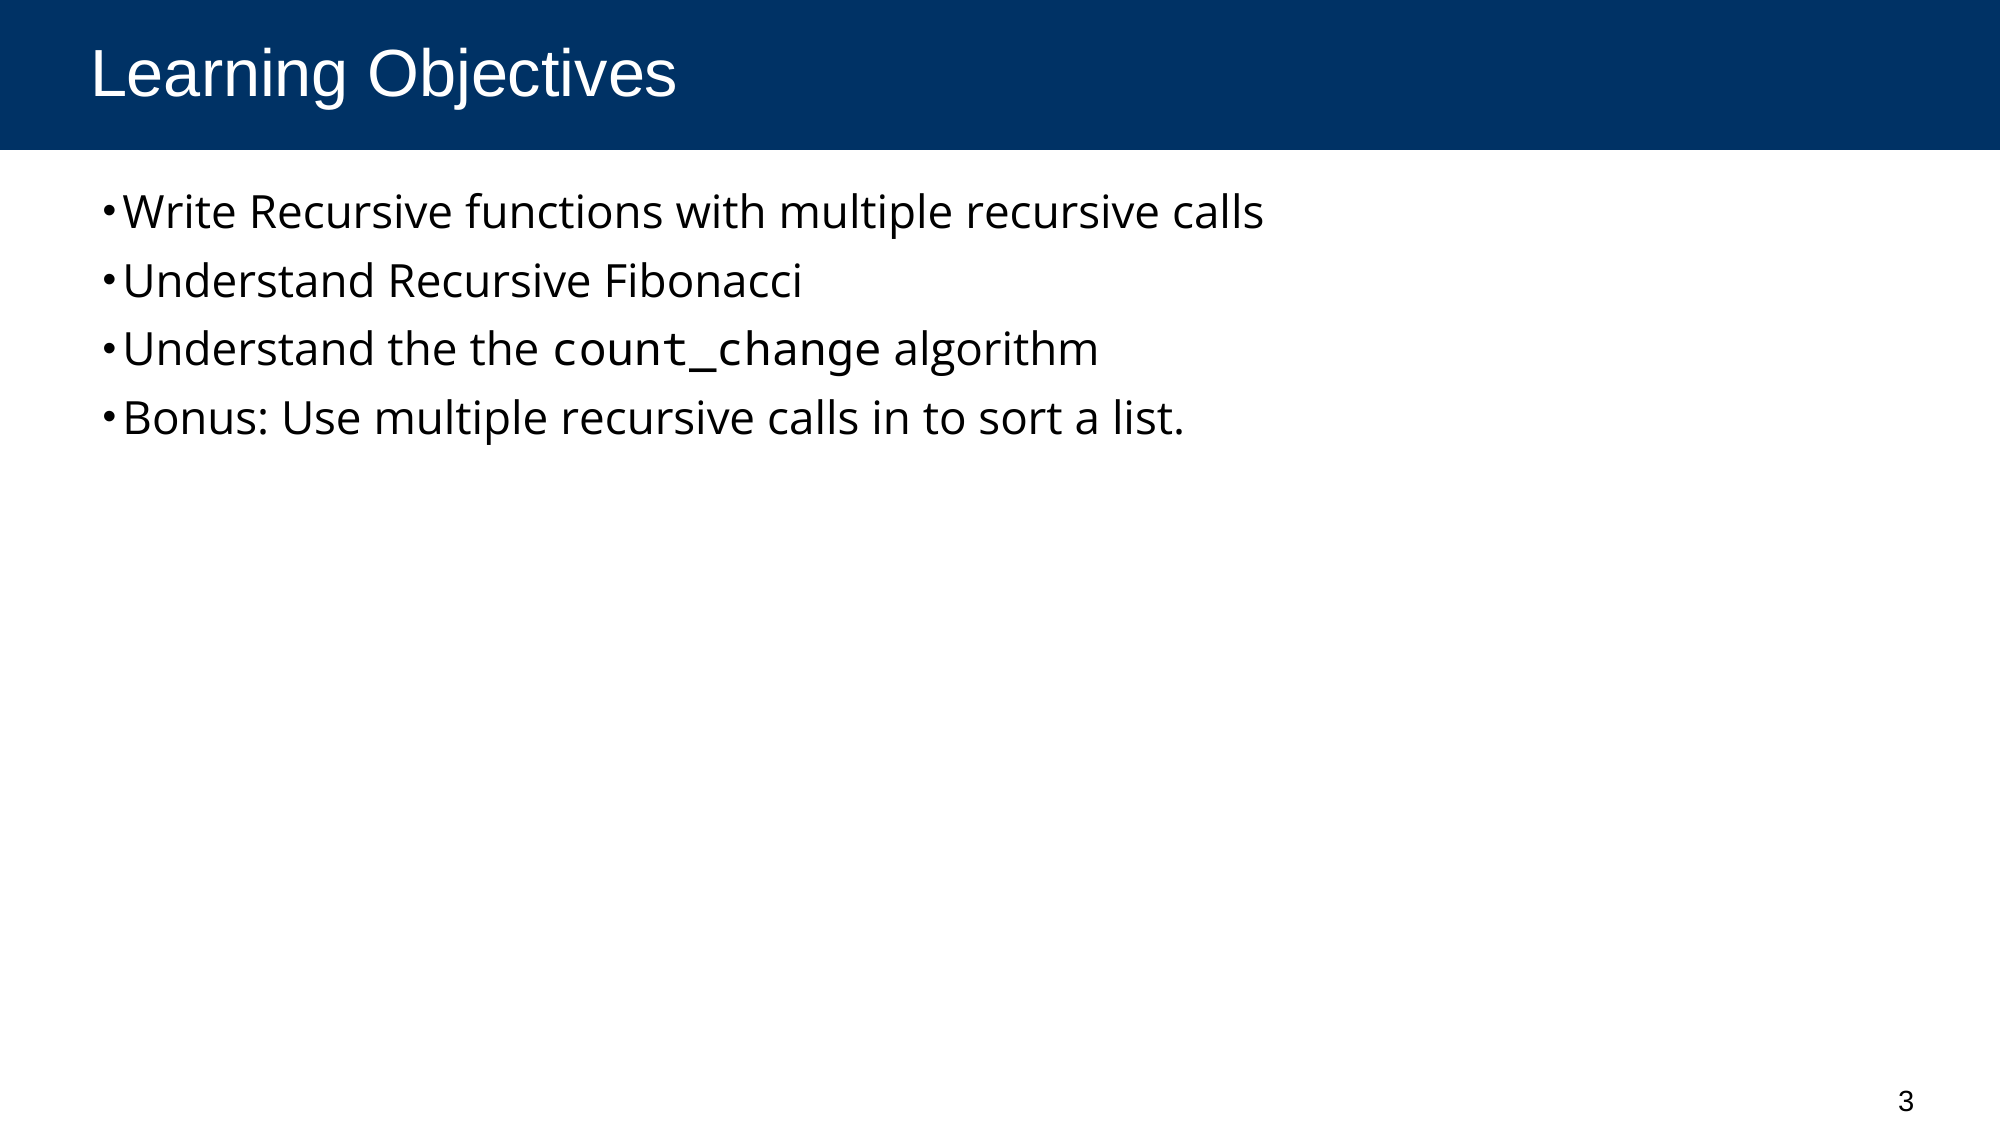

# Learning Objectives
Write Recursive functions with multiple recursive calls
Understand Recursive Fibonacci
Understand the the count_change algorithm
Bonus: Use multiple recursive calls in to sort a list.
3